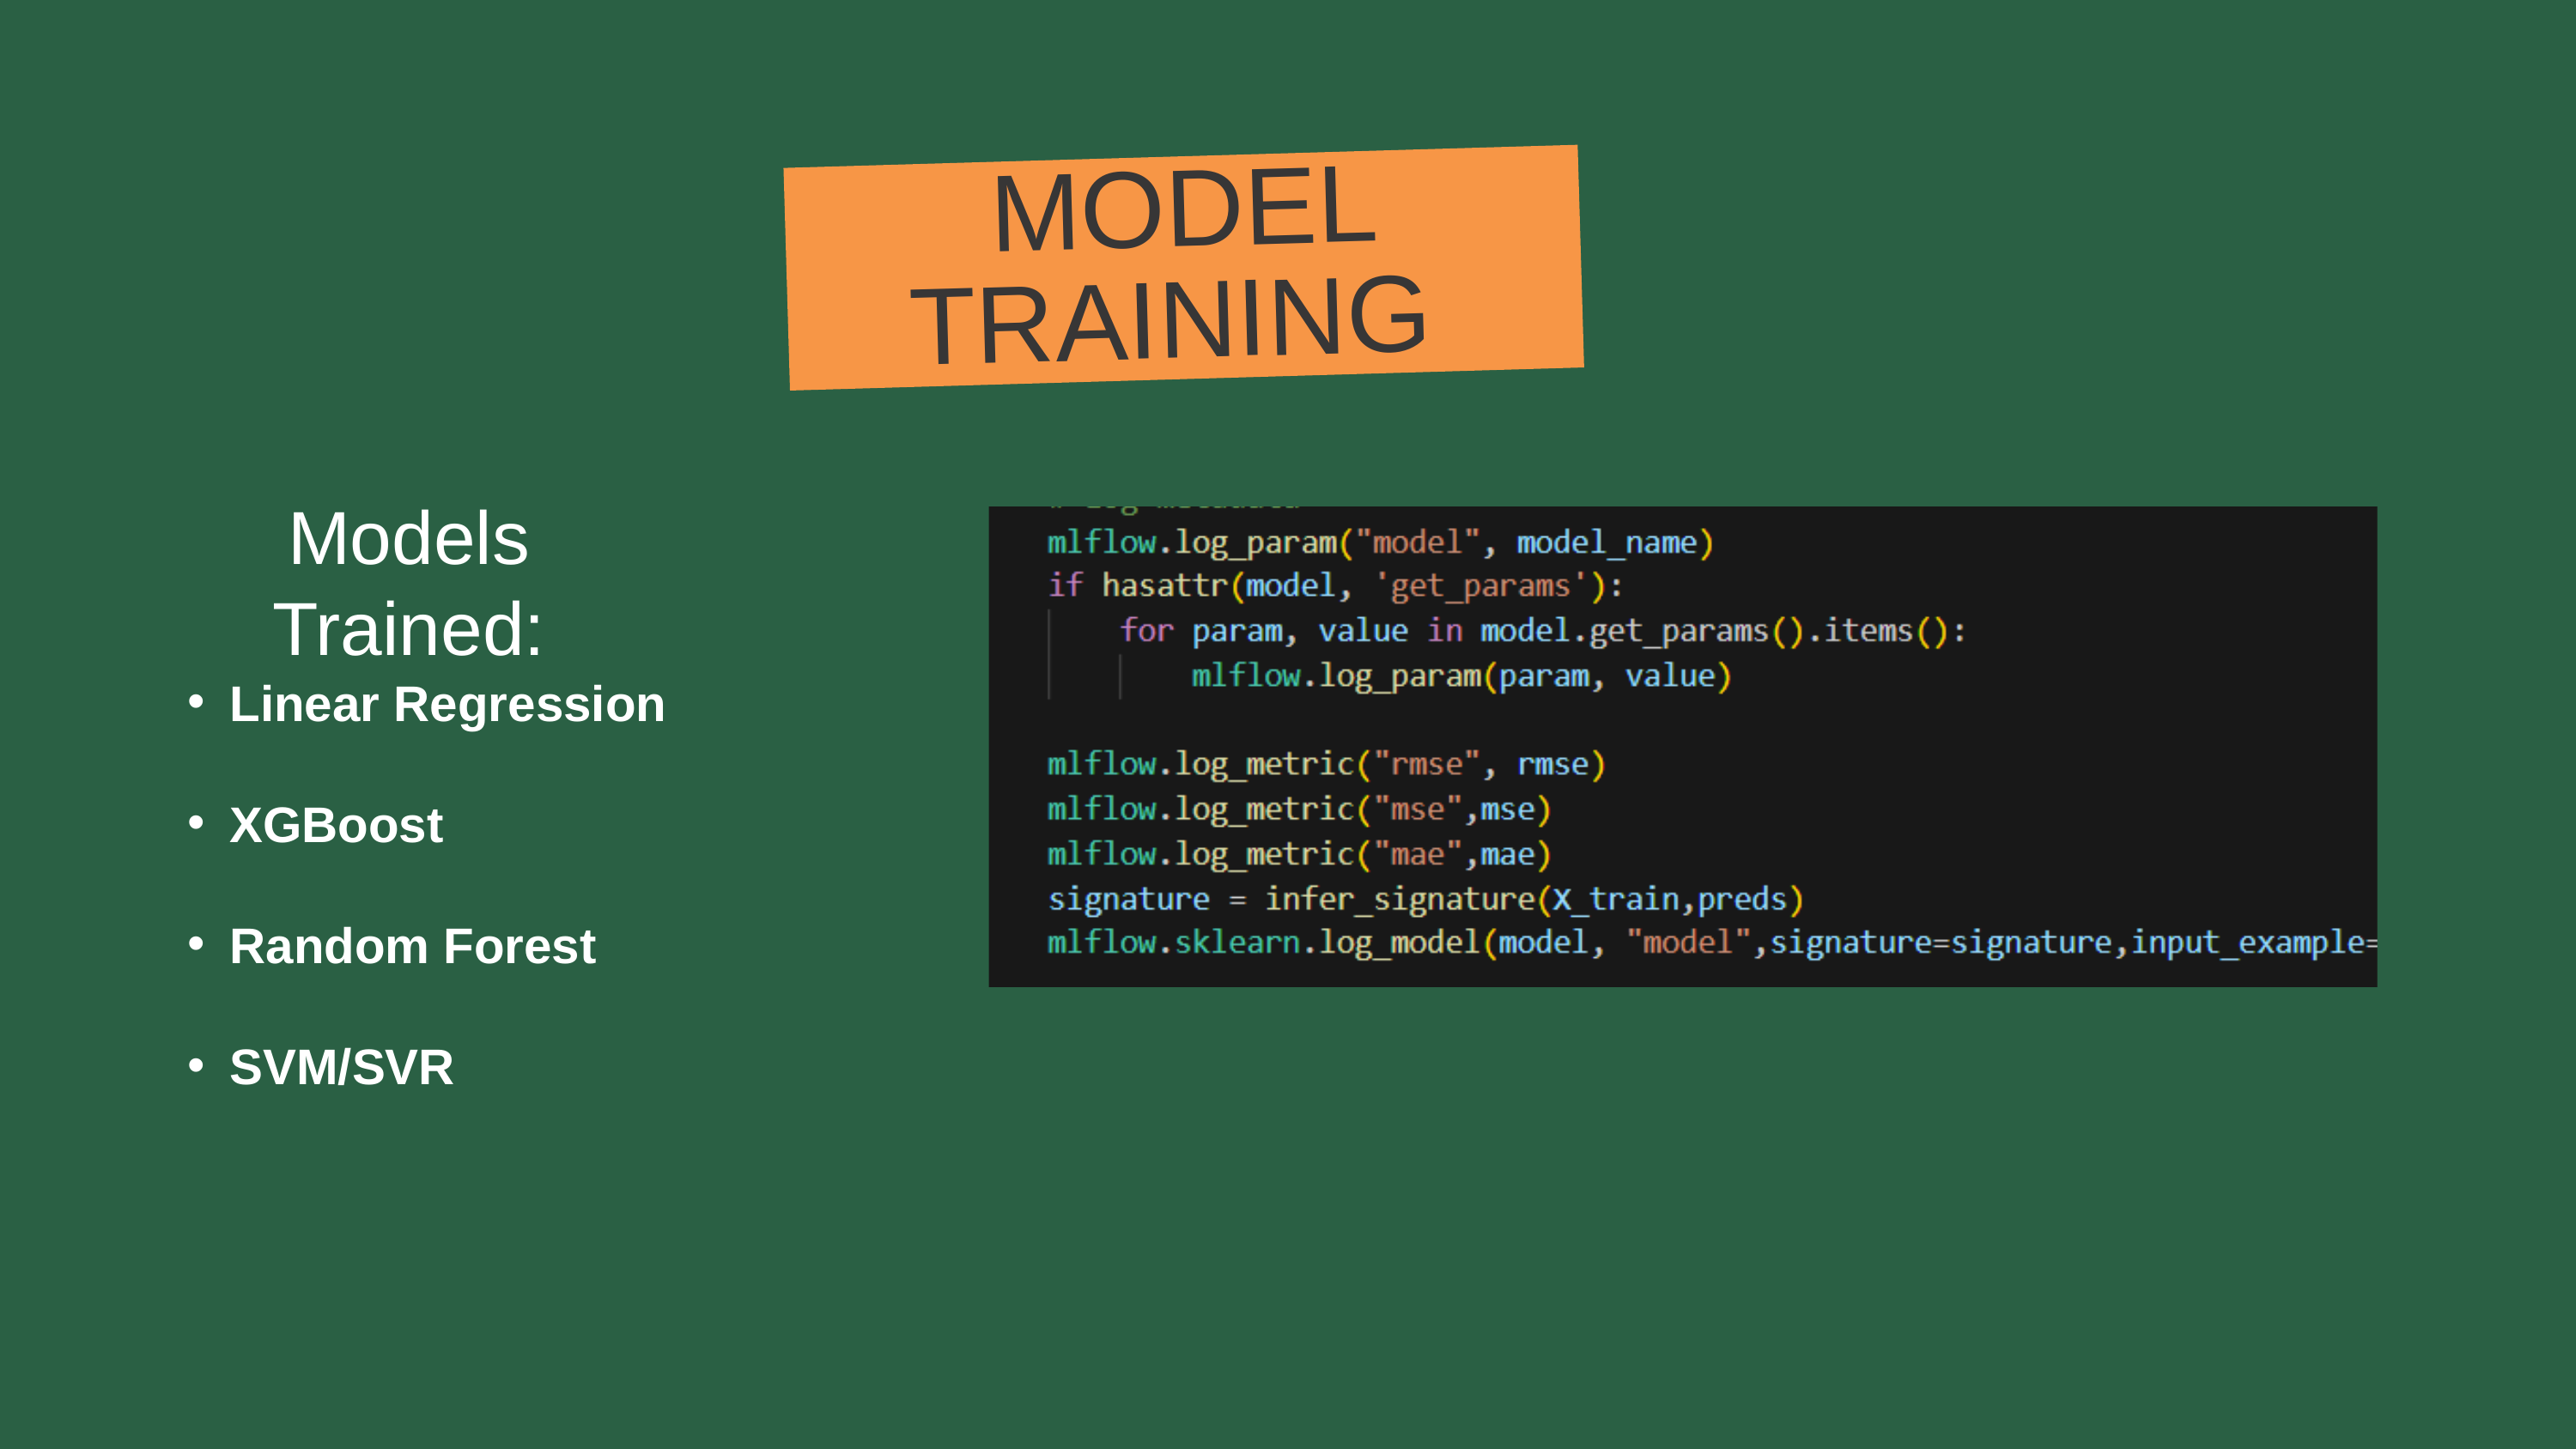

MODEL TRAINING
Models Trained:
Linear Regression

XGBoost

Random Forest

SVM/SVR